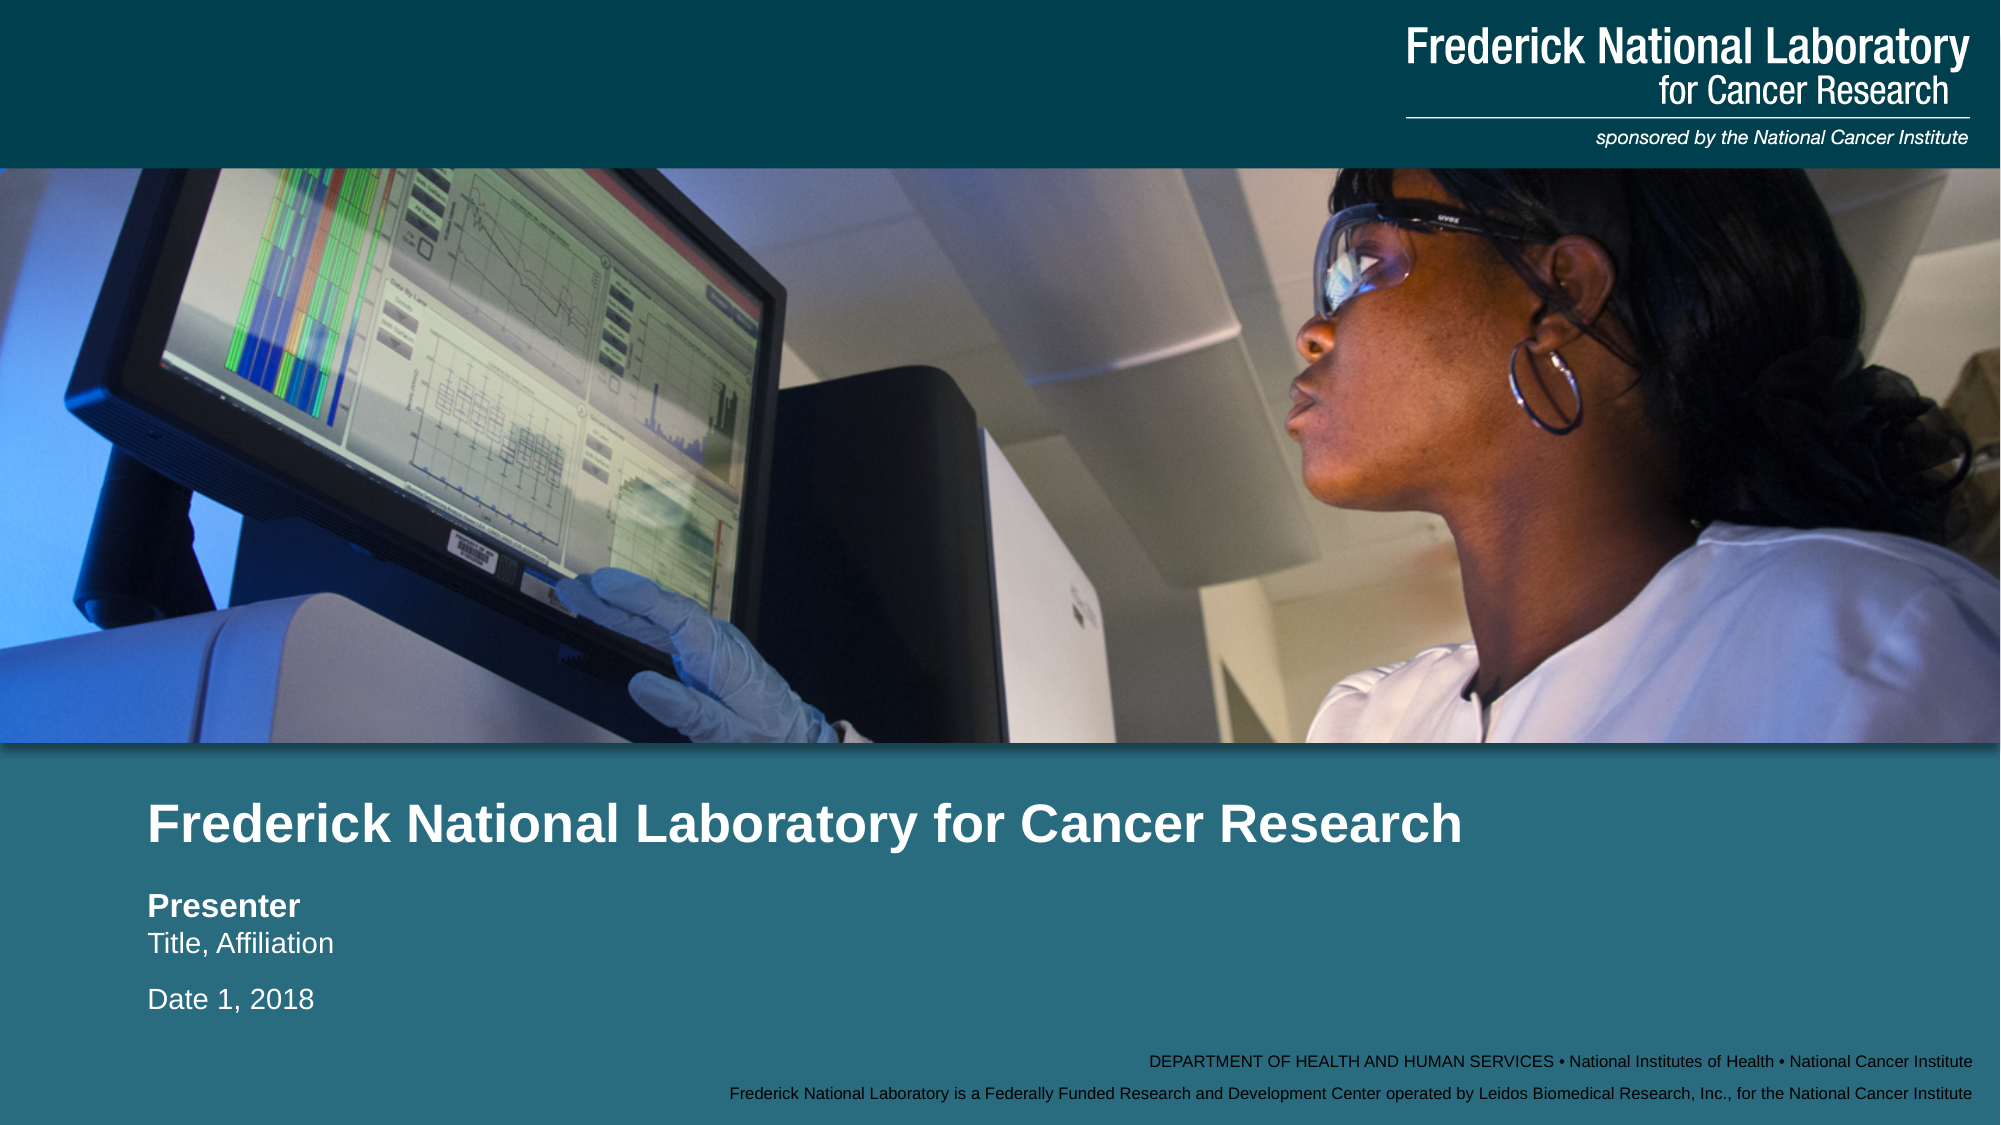

# Frederick National Laboratory for Cancer Research
Presenter
Title, Affiliation
Date 1, 2018